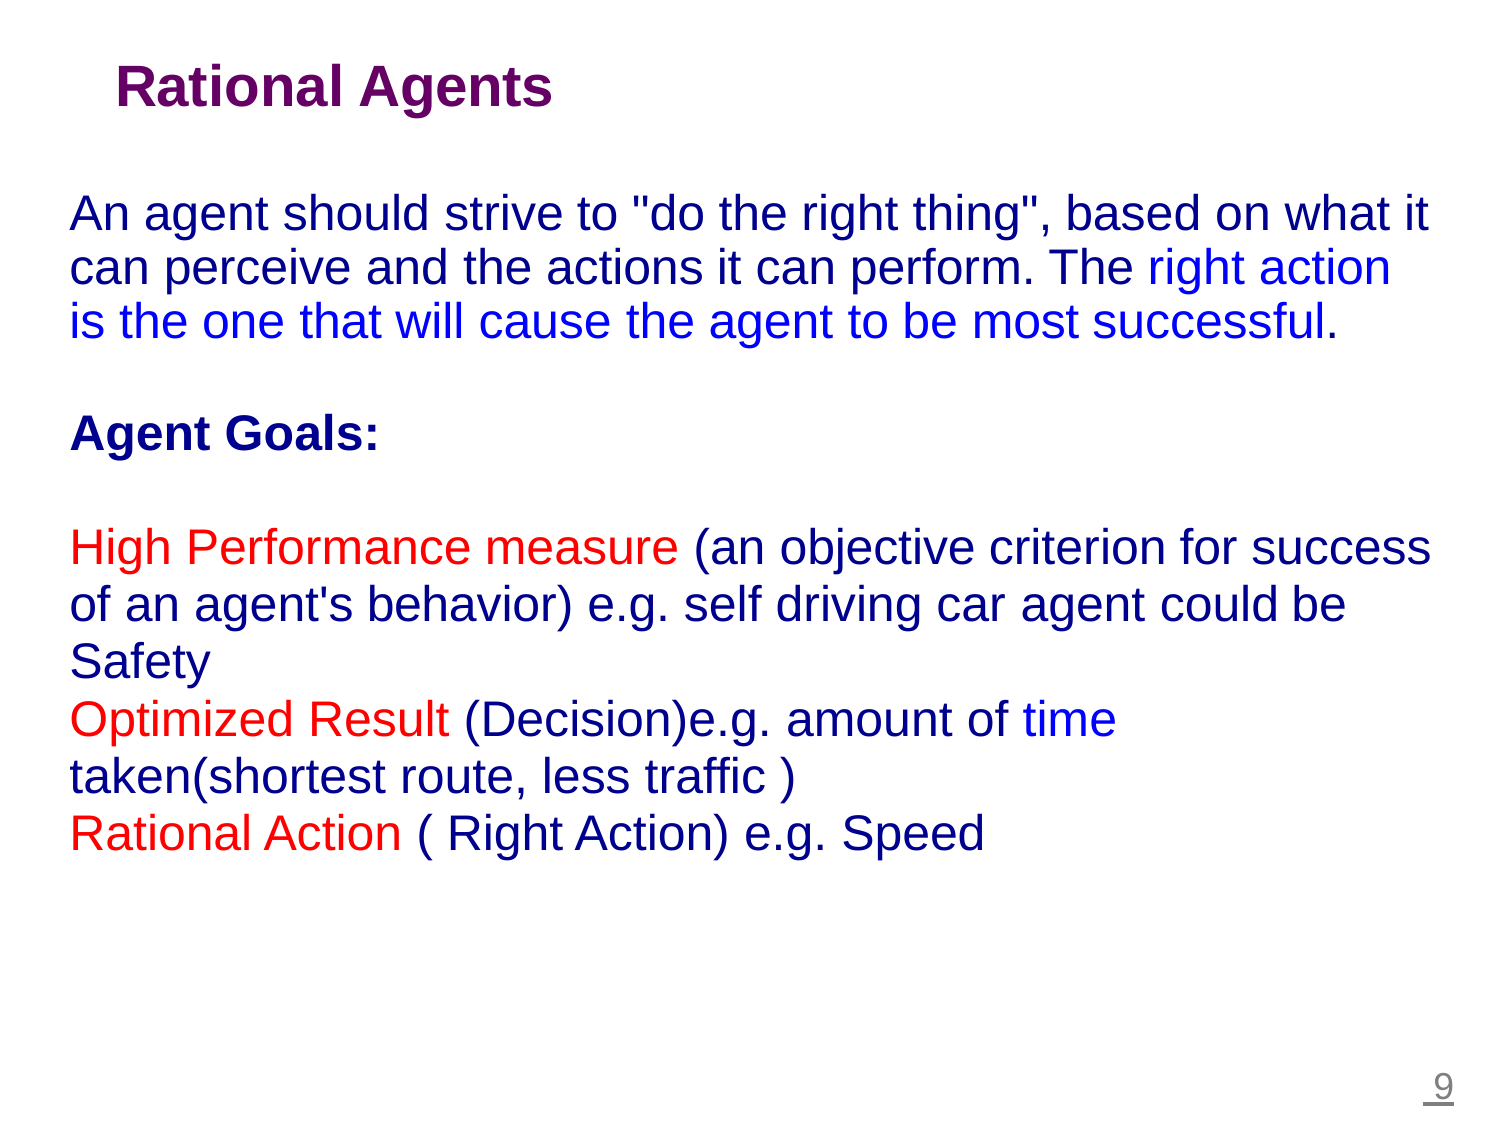

# Rational Agents
An agent should strive to "do the right thing", based on what it can perceive and the actions it can perform. The right action is the one that will cause the agent to be most successful.

Agent Goals:

High Performance measure (an objective criterion for success of an agent's behavior) e.g. self driving car agent could be Safety
Optimized Result (Decision)e.g. amount of time taken(shortest route, less traffic )
Rational Action ( Right Action) e.g. Speed

 9